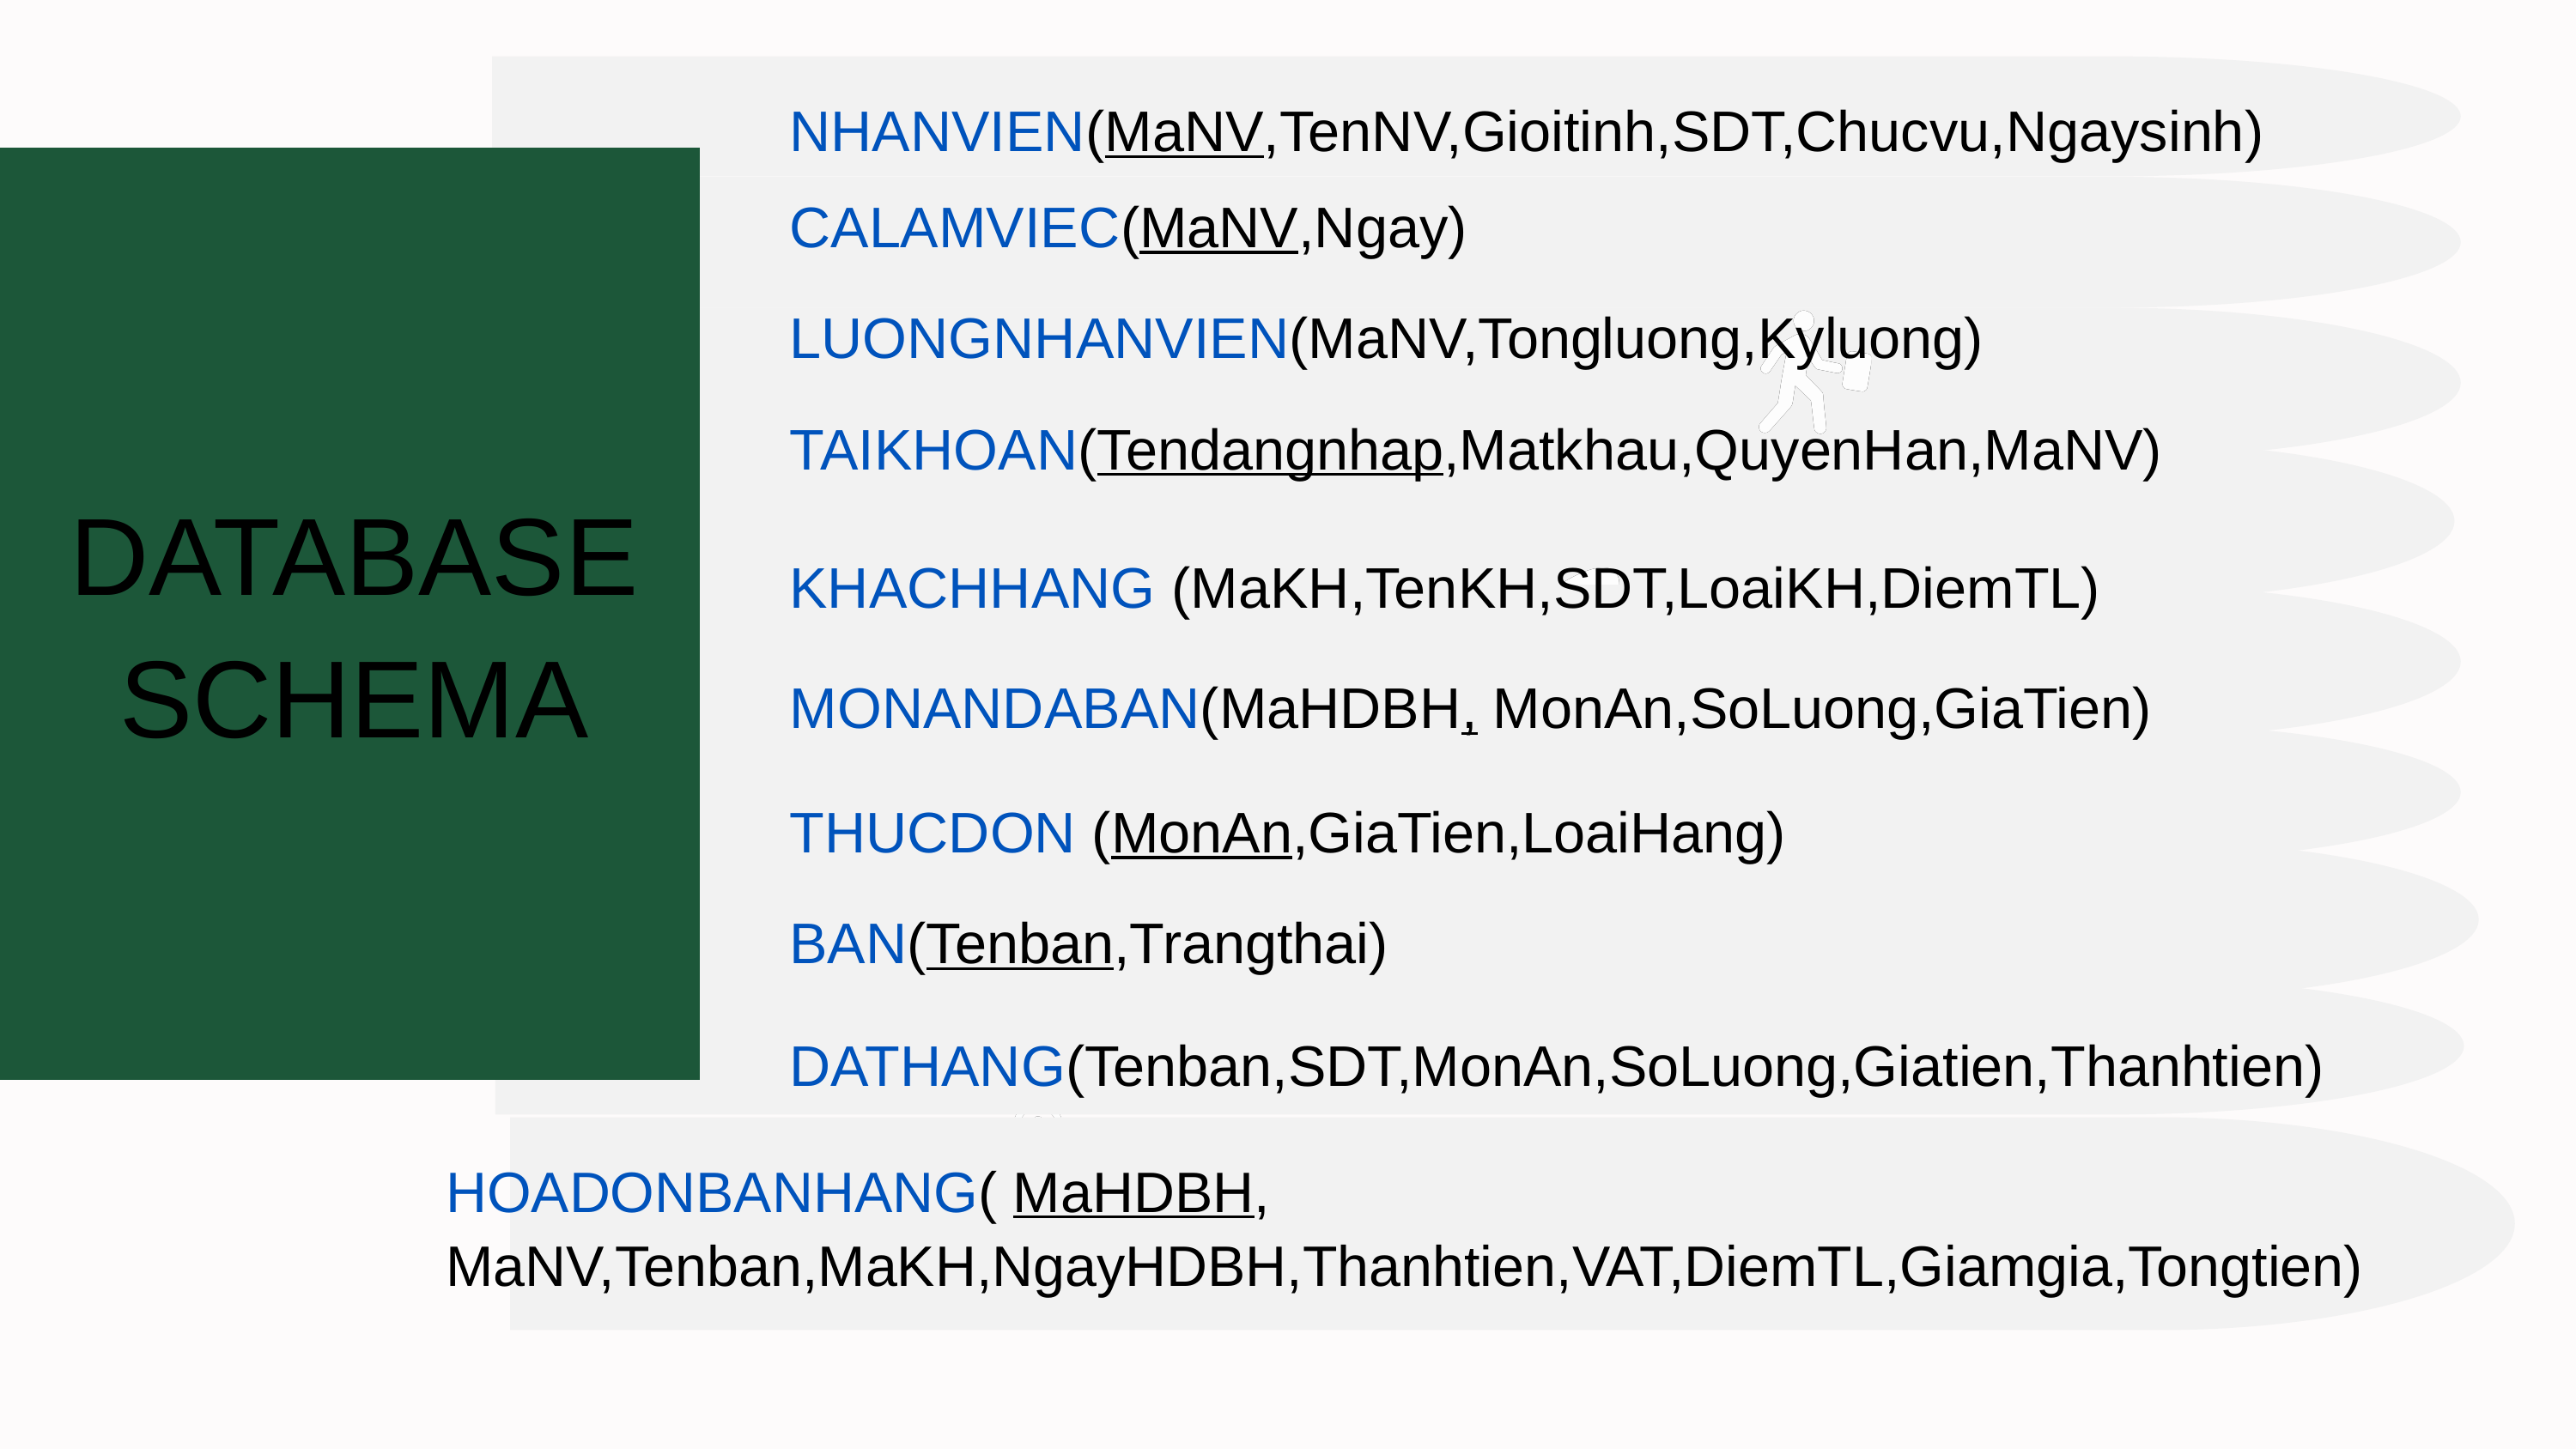

NHANVIEN(MaNV,TenNV,Gioitinh,SDT,Chucvu,Ngaysinh)

CALAMVIEC(MaNV,Ngay)

LUONGNHANVIEN(MaNV,Tongluong,Kyluong)

TAIKHOAN(Tendangnhap,Matkhau,QuyenHan,MaNV)

DATABASE SCHEMA
KHACHHANG (MaKH,TenKH,SDT,LoaiKH,DiemTL)

MONANDABAN(MaHDBH, MonAn,SoLuong,GiaTien)

THUCDON (MonAn,GiaTien,LoaiHang)

BAN(Tenban,Trangthai)

DATHANG(Tenban,SDT,MonAn,SoLuong,Giatien,Thanhtien)

HOADONBANHANG( MaHDBH,  MaNV,Tenban,MaKH,NgayHDBH,Thanhtien,VAT,DiemTL,Giamgia,Tongtien)